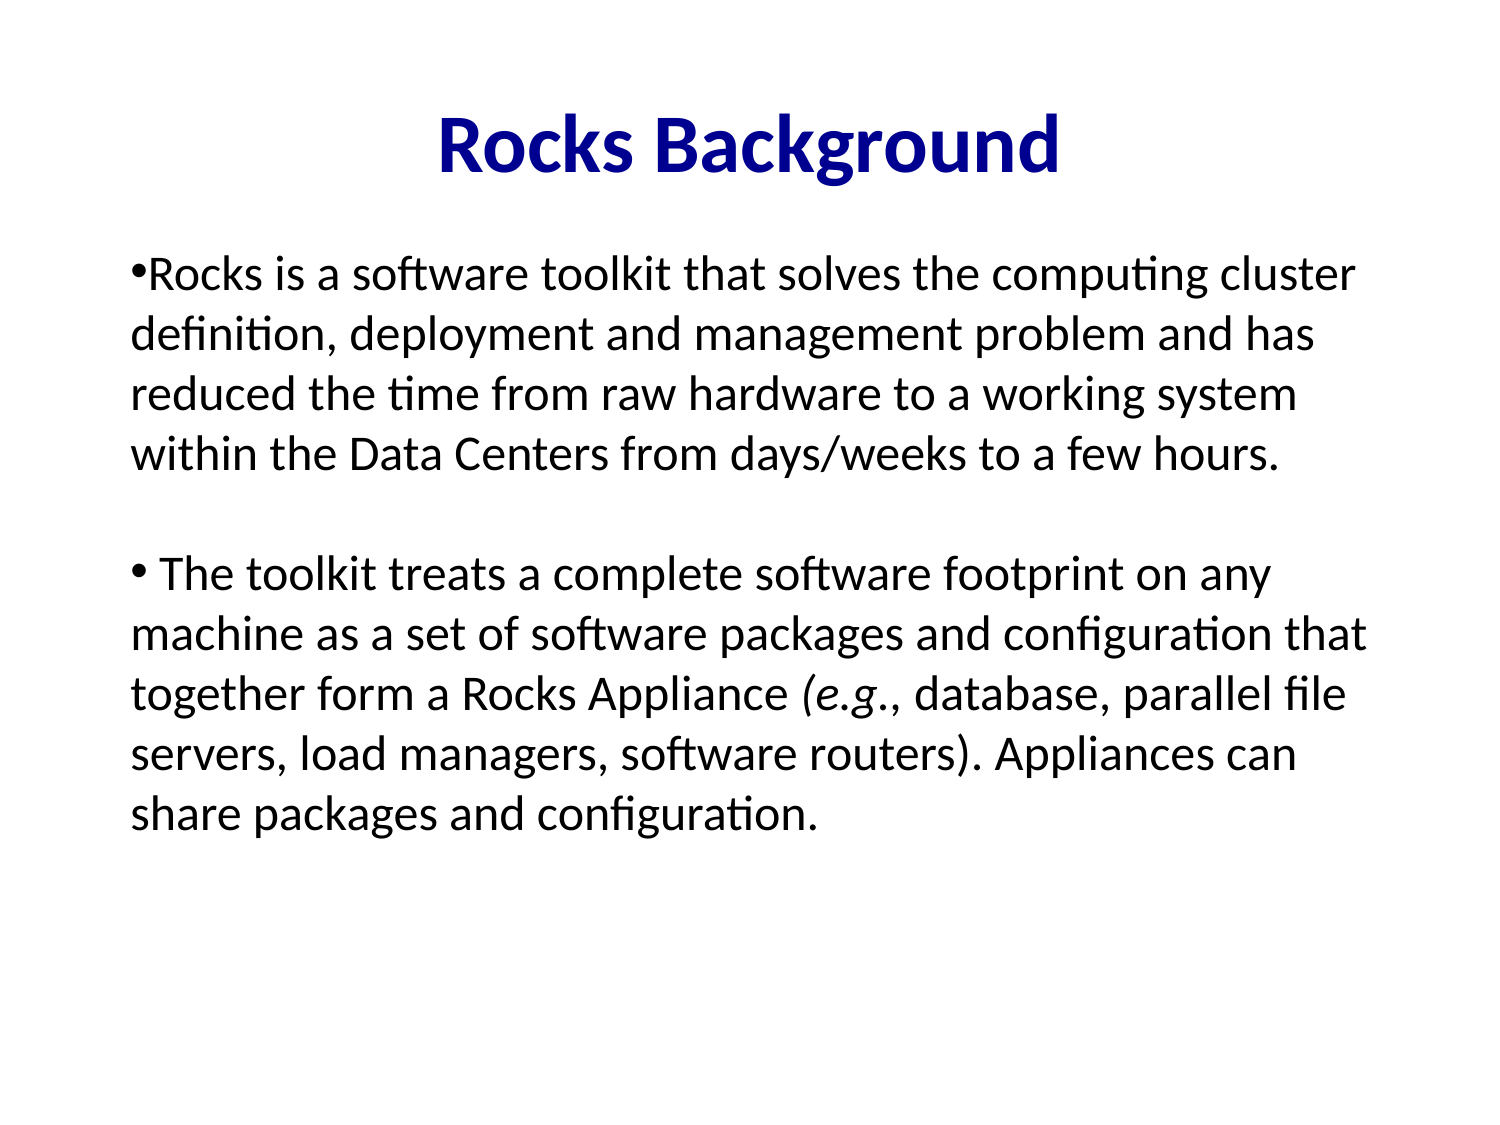

# Rocks Background
Rocks is a software toolkit that solves the computing cluster definition, deployment and management problem and has reduced the time from raw hardware to a working system within the Data Centers from days/weeks to a few hours.

 The toolkit treats a complete software footprint on any machine as a set of software packages and configuration that together form a Rocks Appliance (e.g., database, parallel file servers, load managers, software routers). Appliances can share packages and configuration.